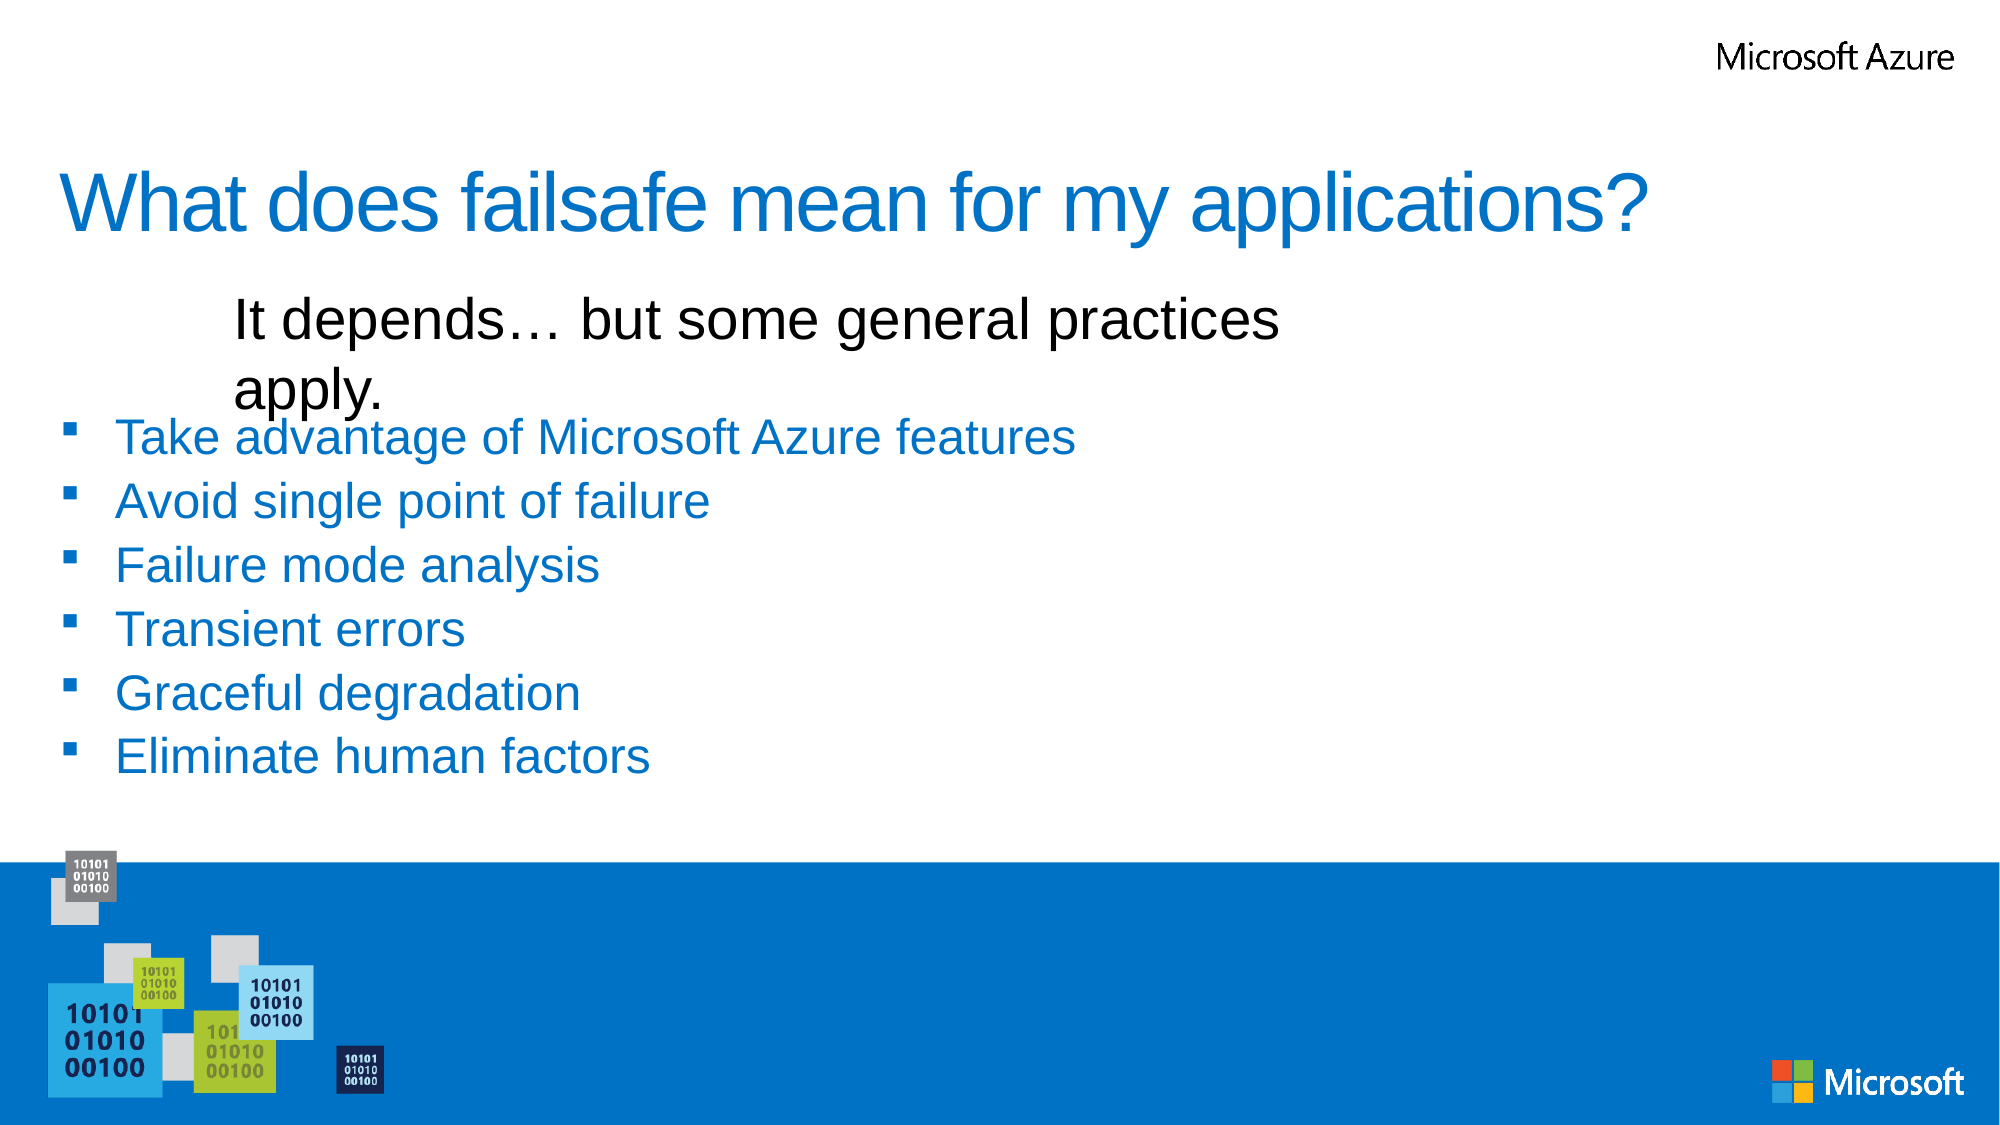

# What does failsafe mean for my applications?
It depends… but some general practices apply.
Take advantage of Microsoft Azure features
Avoid single point of failure
Failure mode analysis
Transient errors
Graceful degradation
Eliminate human factors